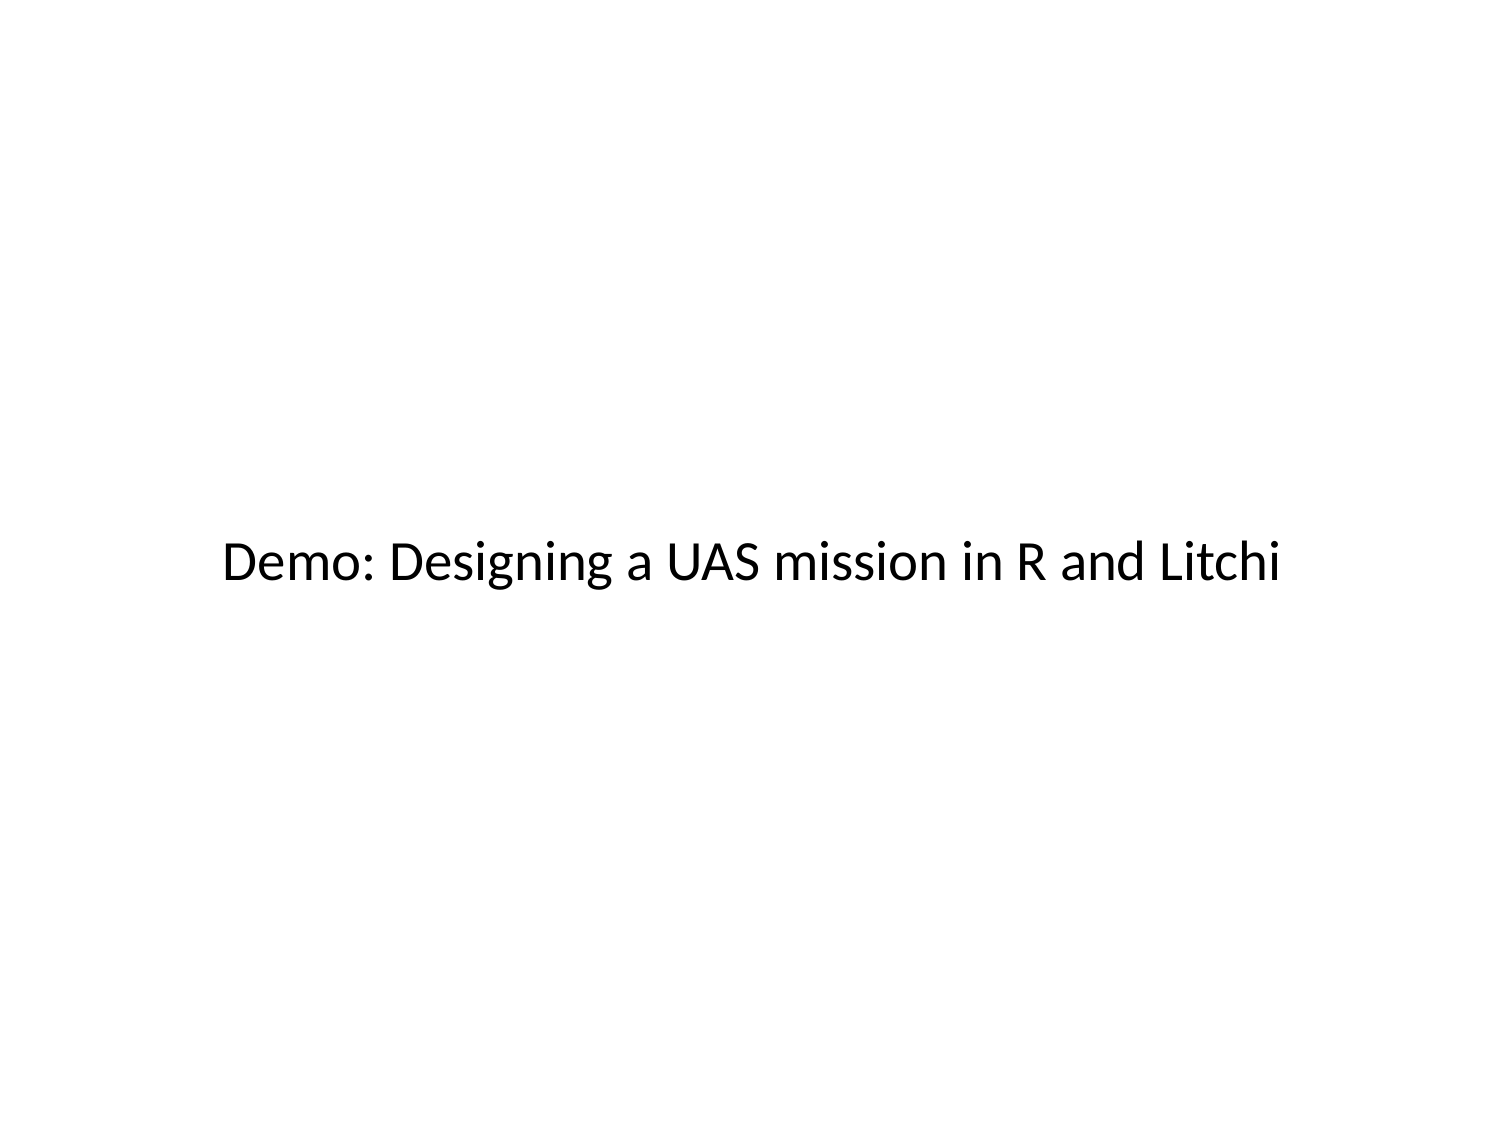

# Demo: Designing a UAS mission in R and Litchi